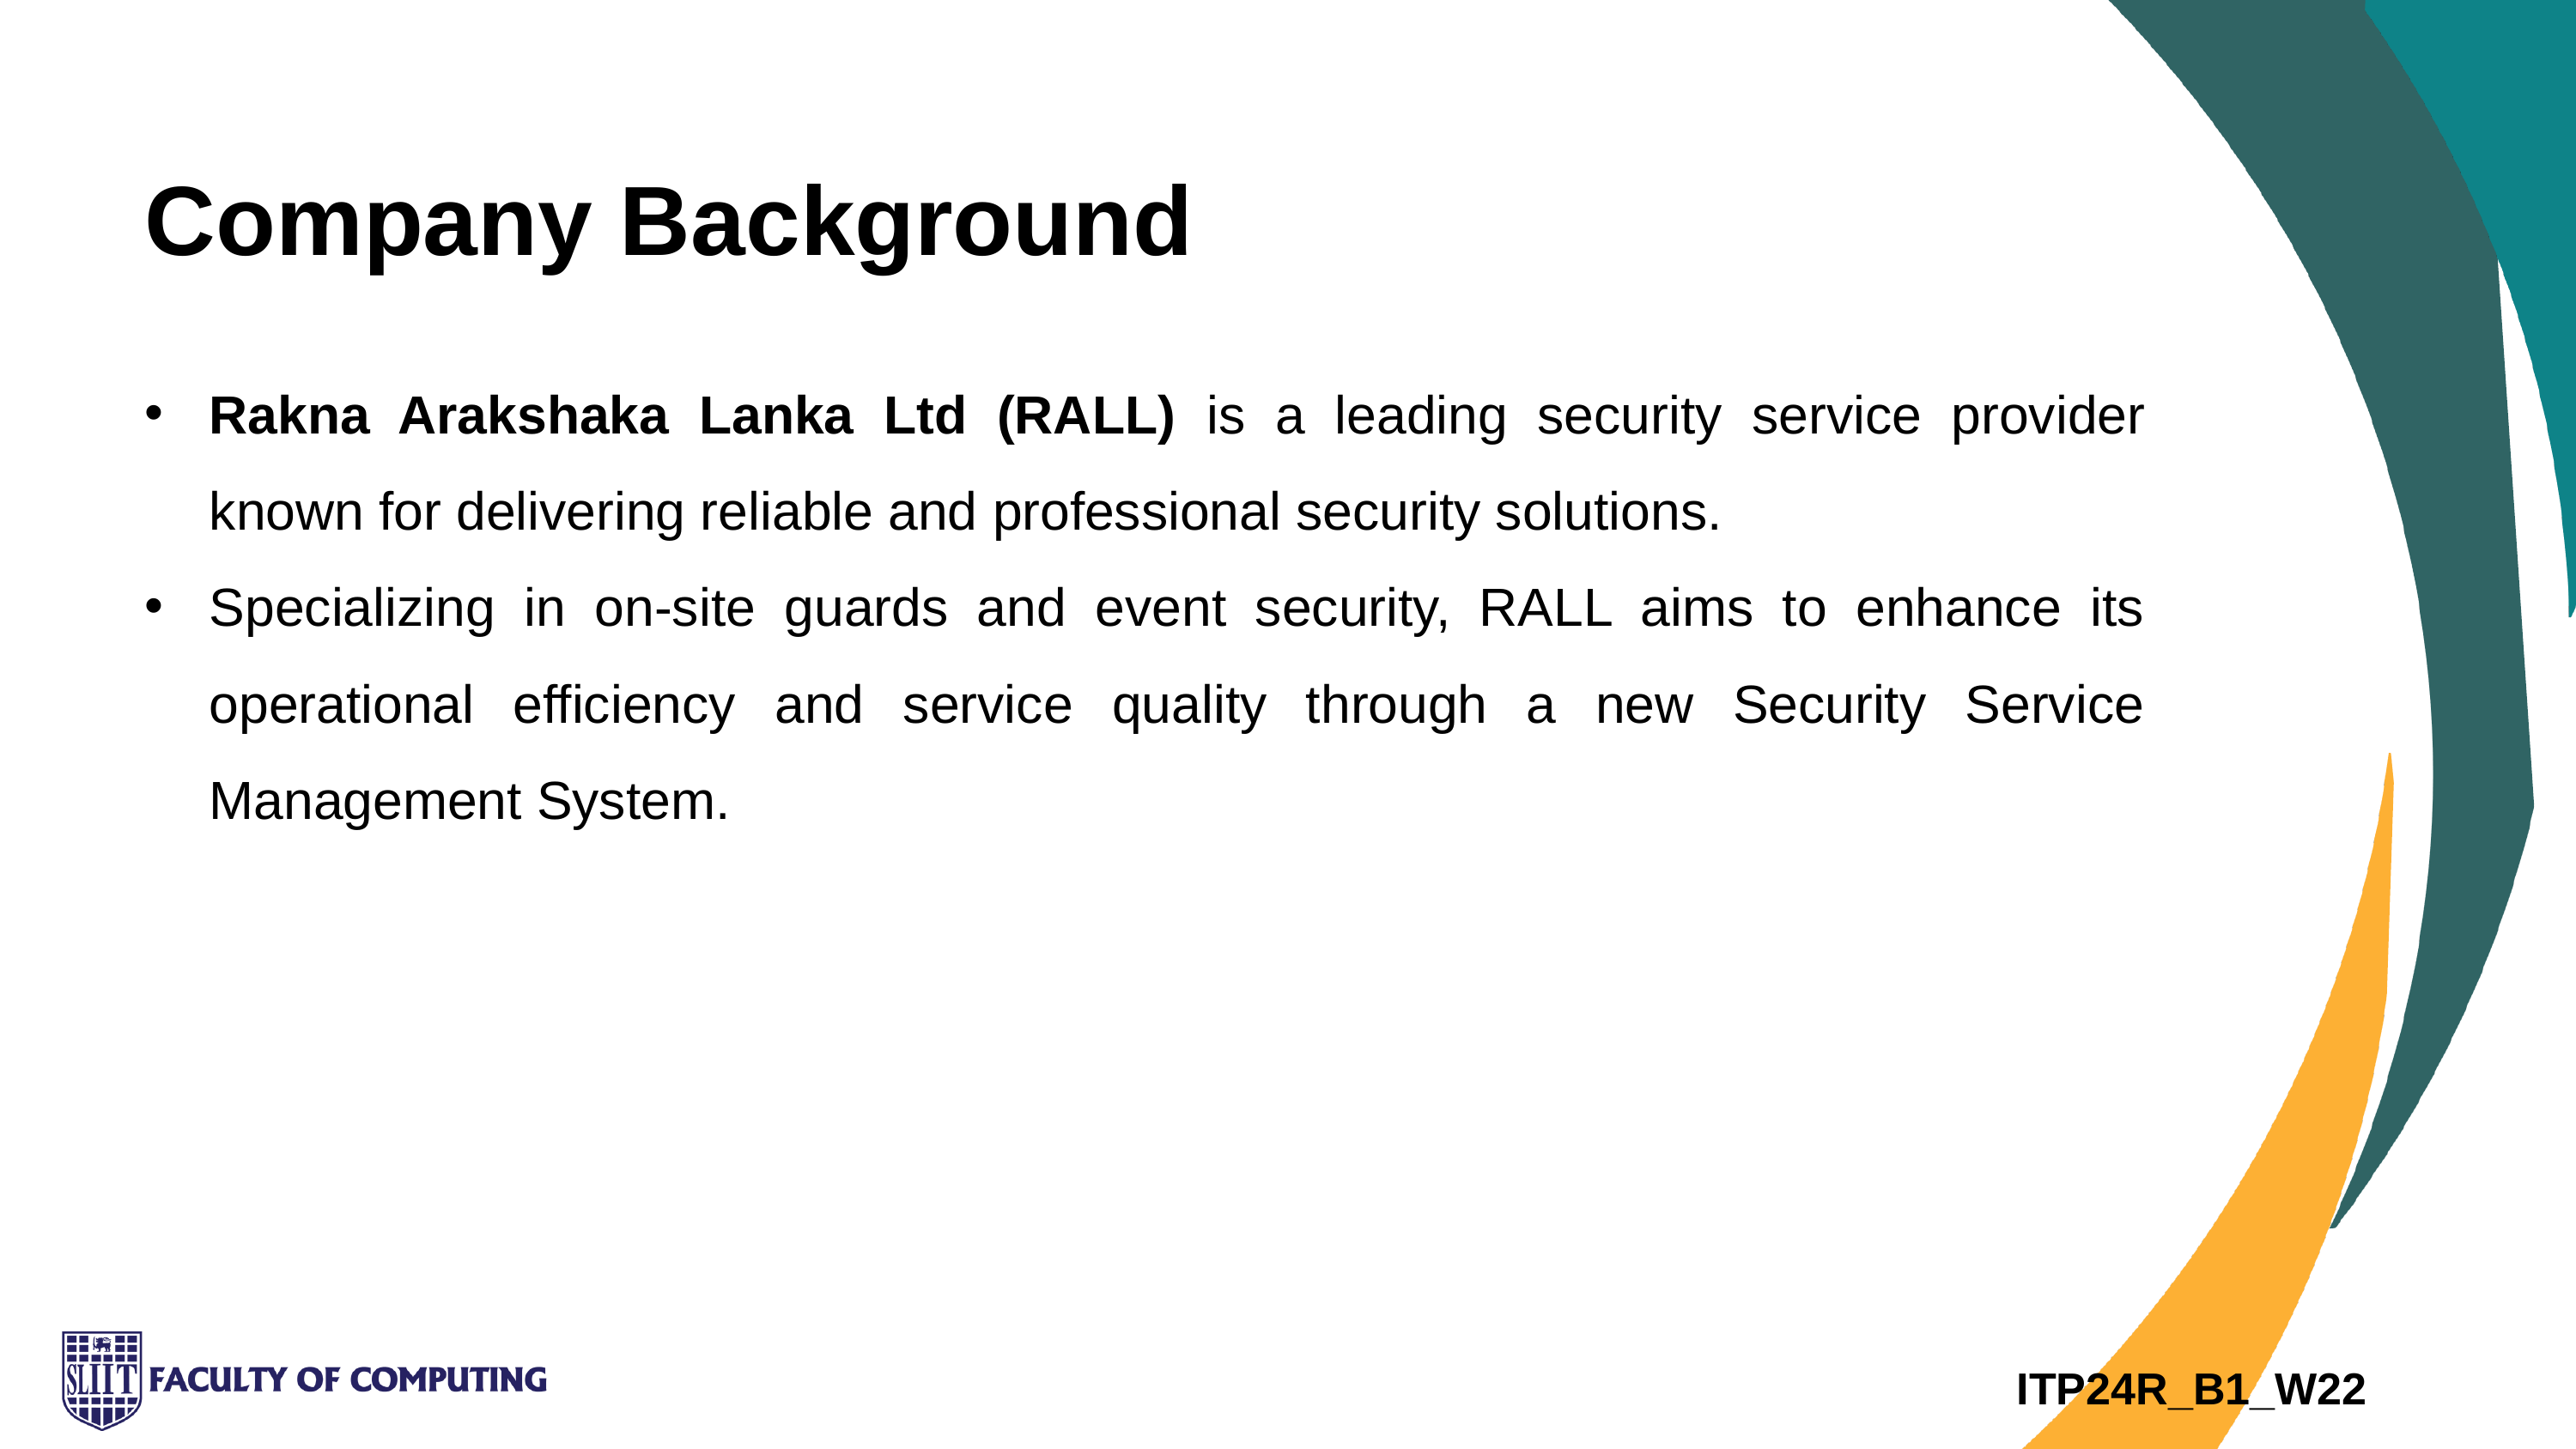

Company Background
Rakna Arakshaka Lanka Ltd (RALL) is a leading security service provider known for delivering reliable and professional security solutions.
Specializing in on-site guards and event security, RALL aims to enhance its operational efficiency and service quality through a new Security Service Management System.

ITP24R_B1_W22